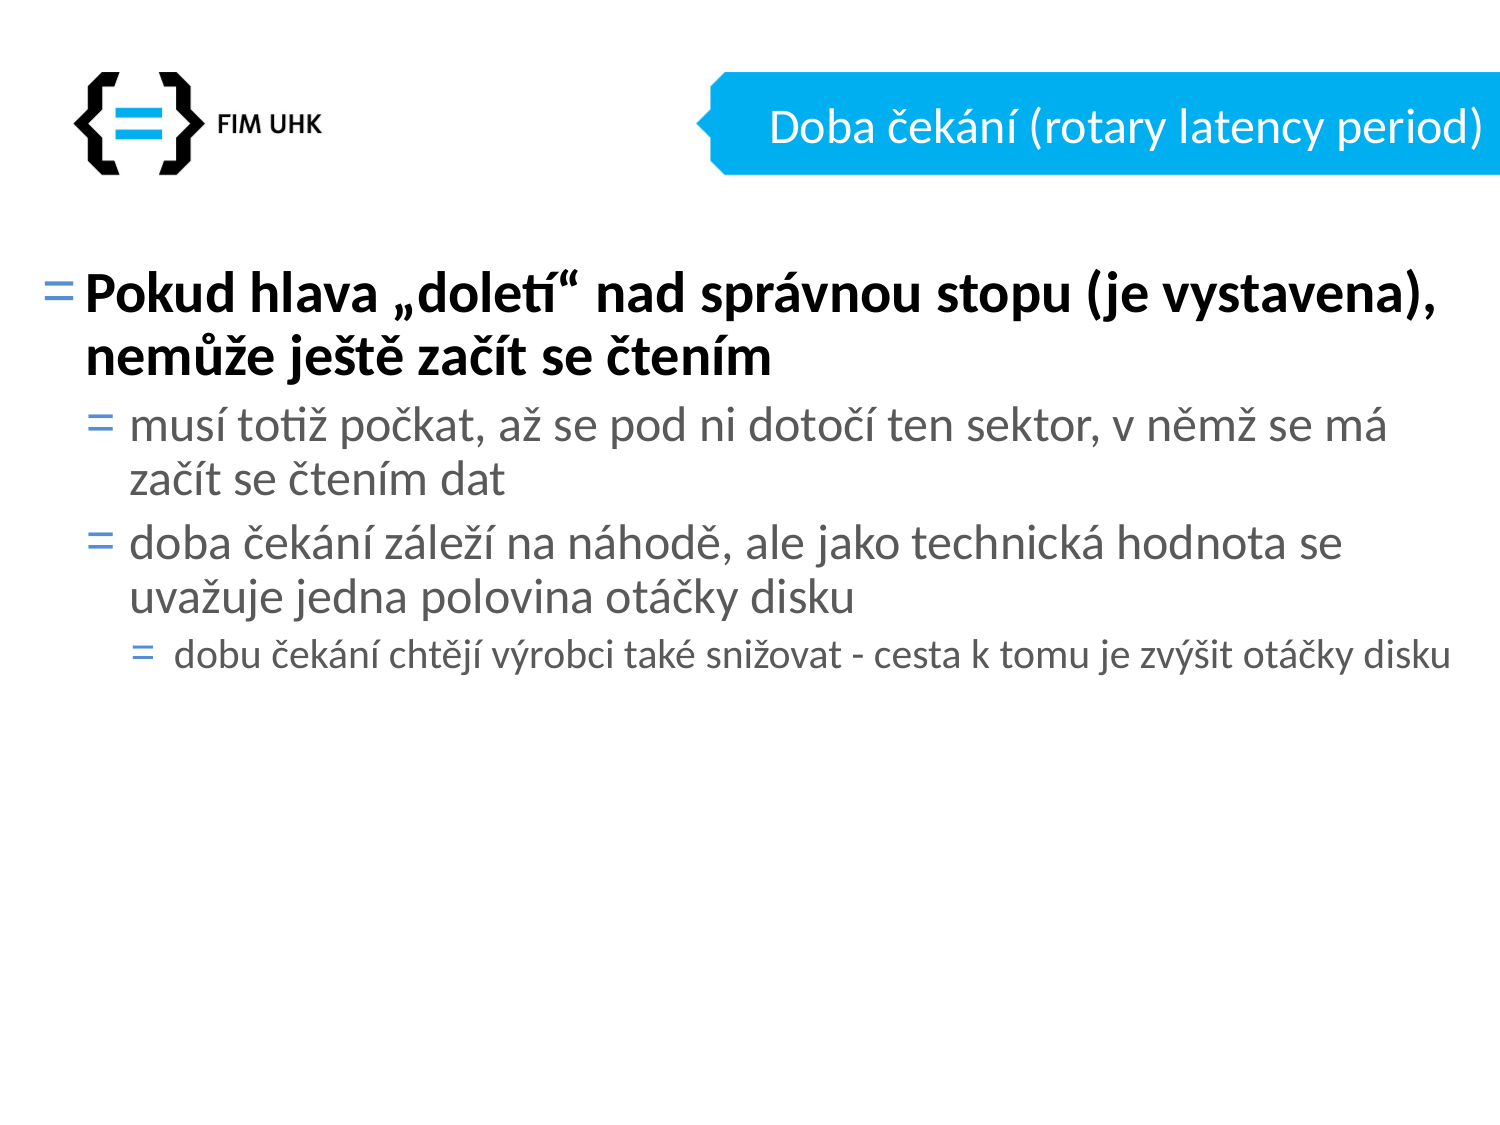

# Doba čekání (rotary latency period)
Pokud hlava „doletí“ nad správnou stopu (je vystavena), nemůže ještě začít se čtením
musí totiž počkat, až se pod ni dotočí ten sektor, v němž se má začít se čtením dat
doba čekání záleží na náhodě, ale jako technická hodnota se uvažuje jedna polovina otáčky disku
dobu čekání chtějí výrobci také snižovat - cesta k tomu je zvýšit otáčky disku